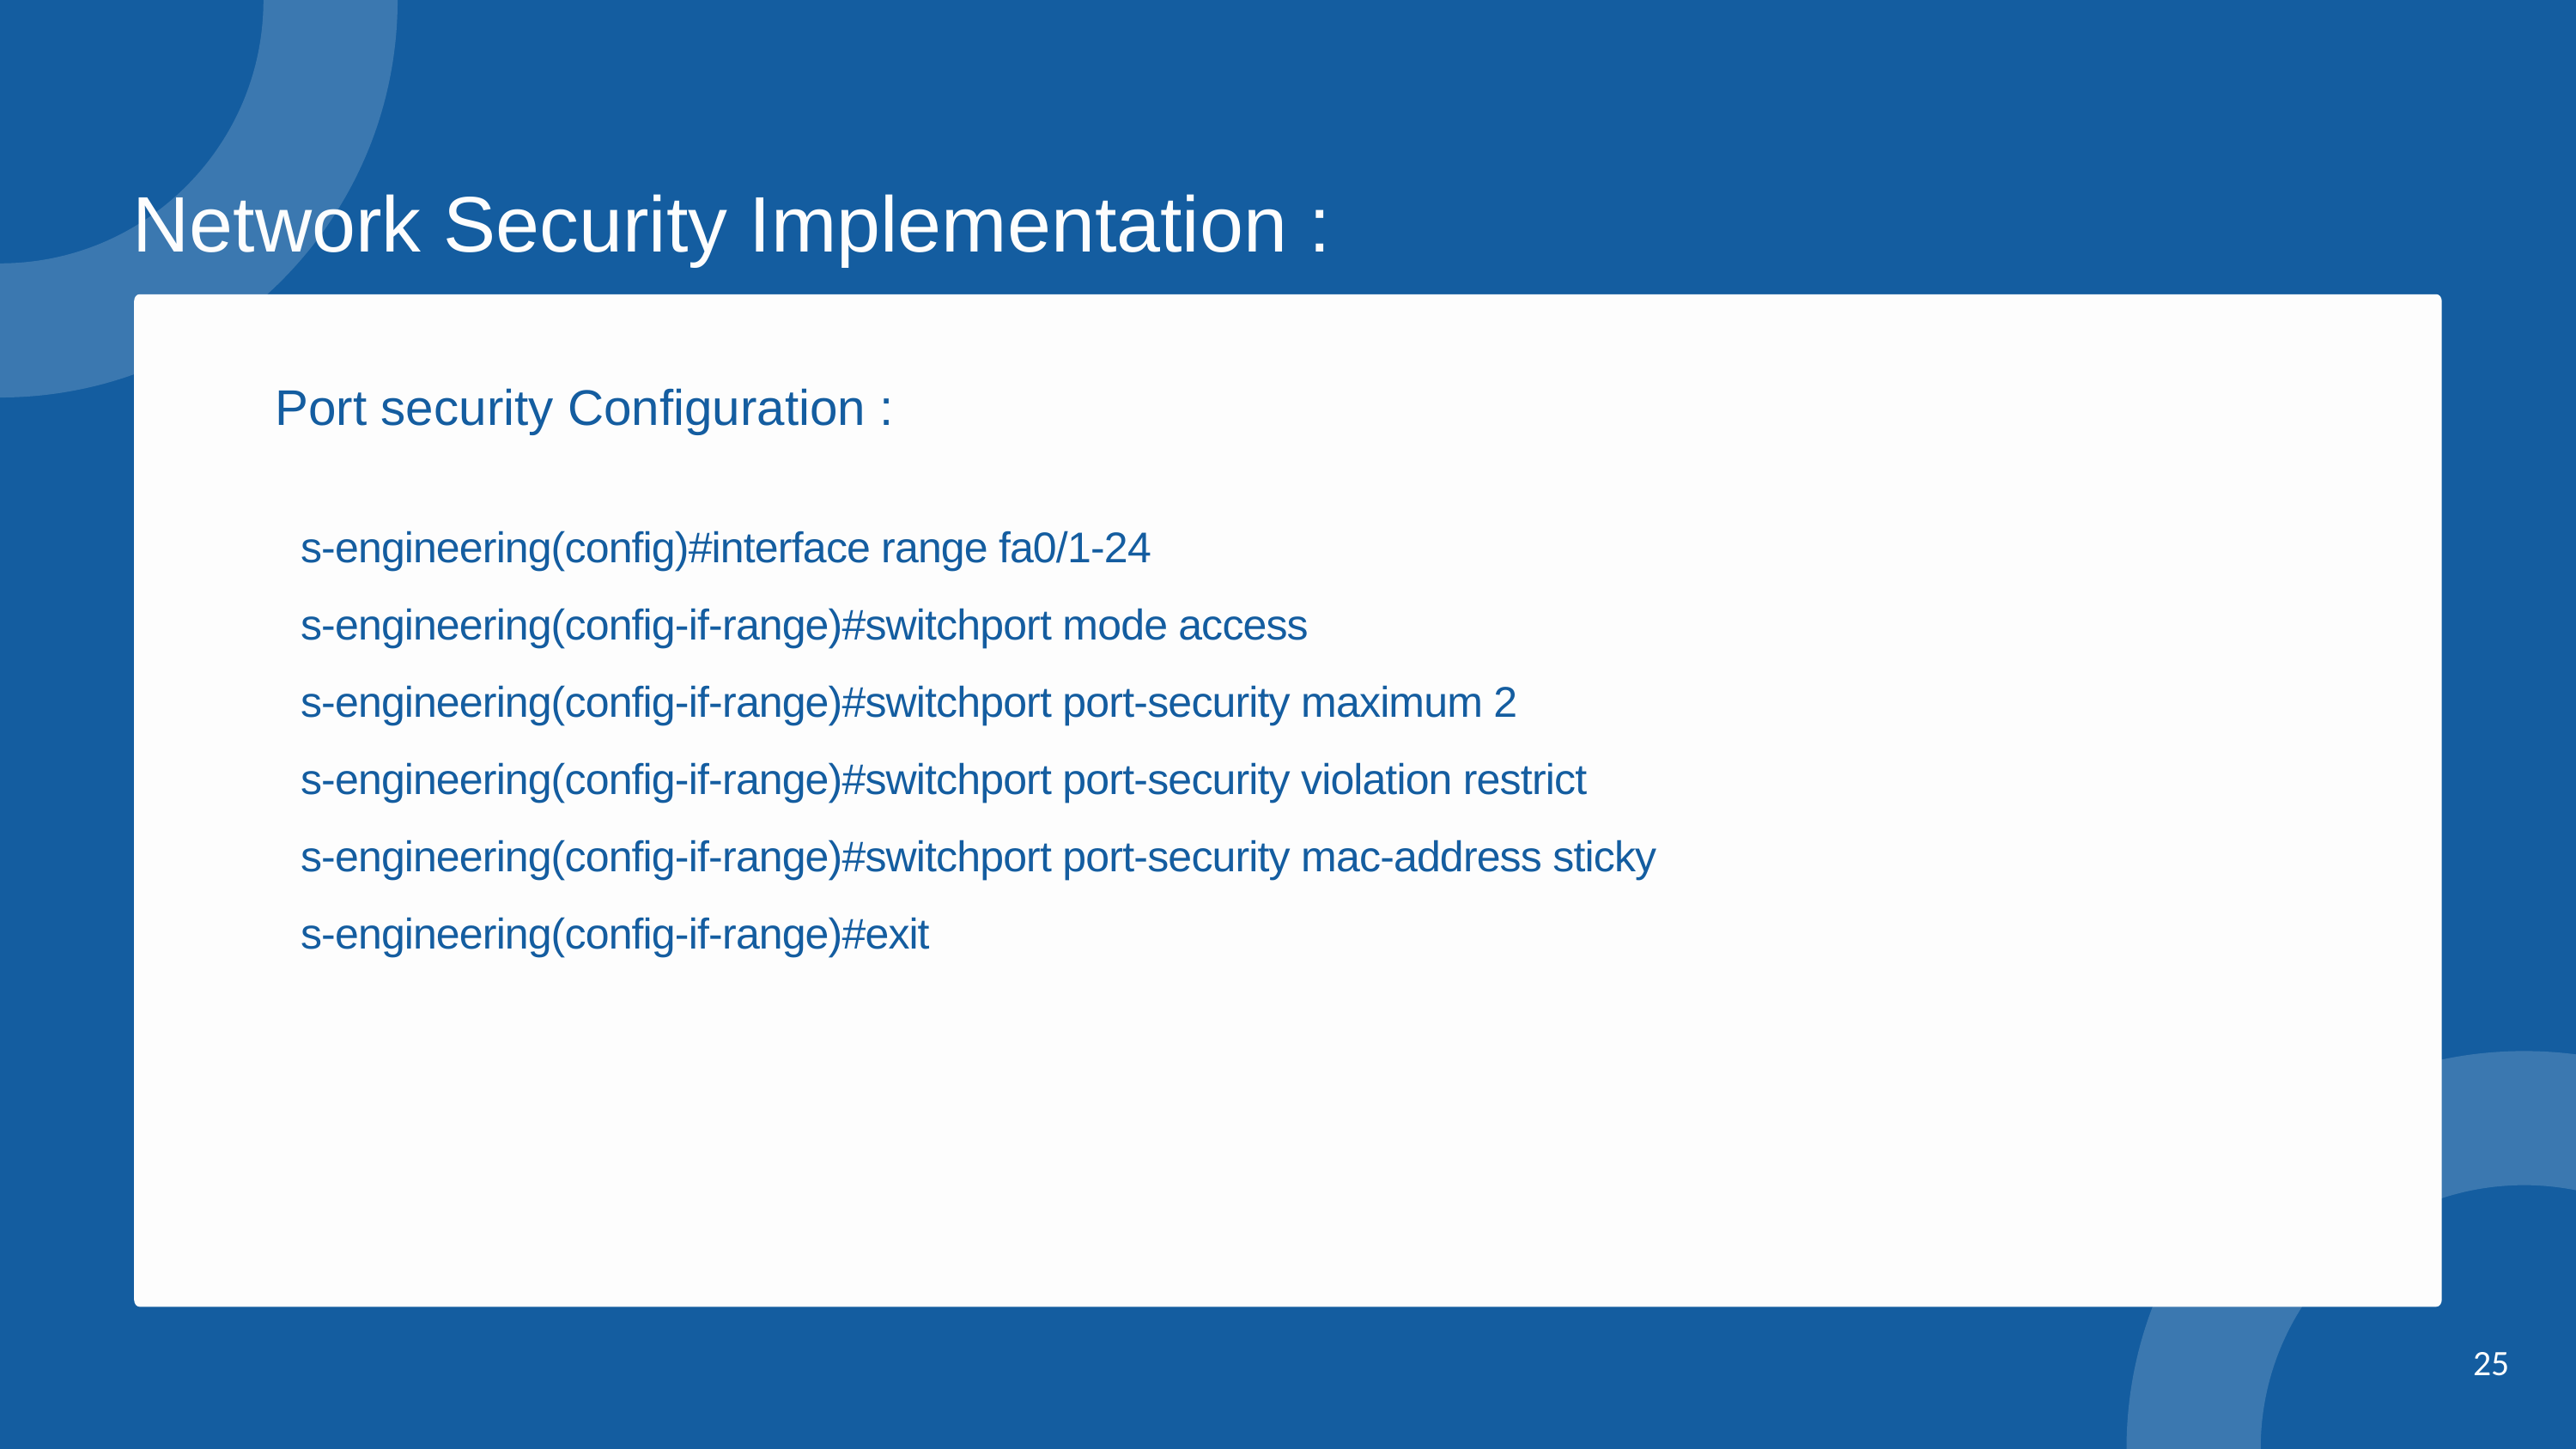

Network Security Implementation :

Port security Configuration :
s-engineering(config)#interface range fa0/1-24
s-engineering(config-if-range)#switchport mode access
s-engineering(config-if-range)#switchport port-security maximum 2
s-engineering(config-if-range)#switchport port-security violation restrict
s-engineering(config-if-range)#switchport port-security mac-address sticky
s-engineering(config-if-range)#exit

25